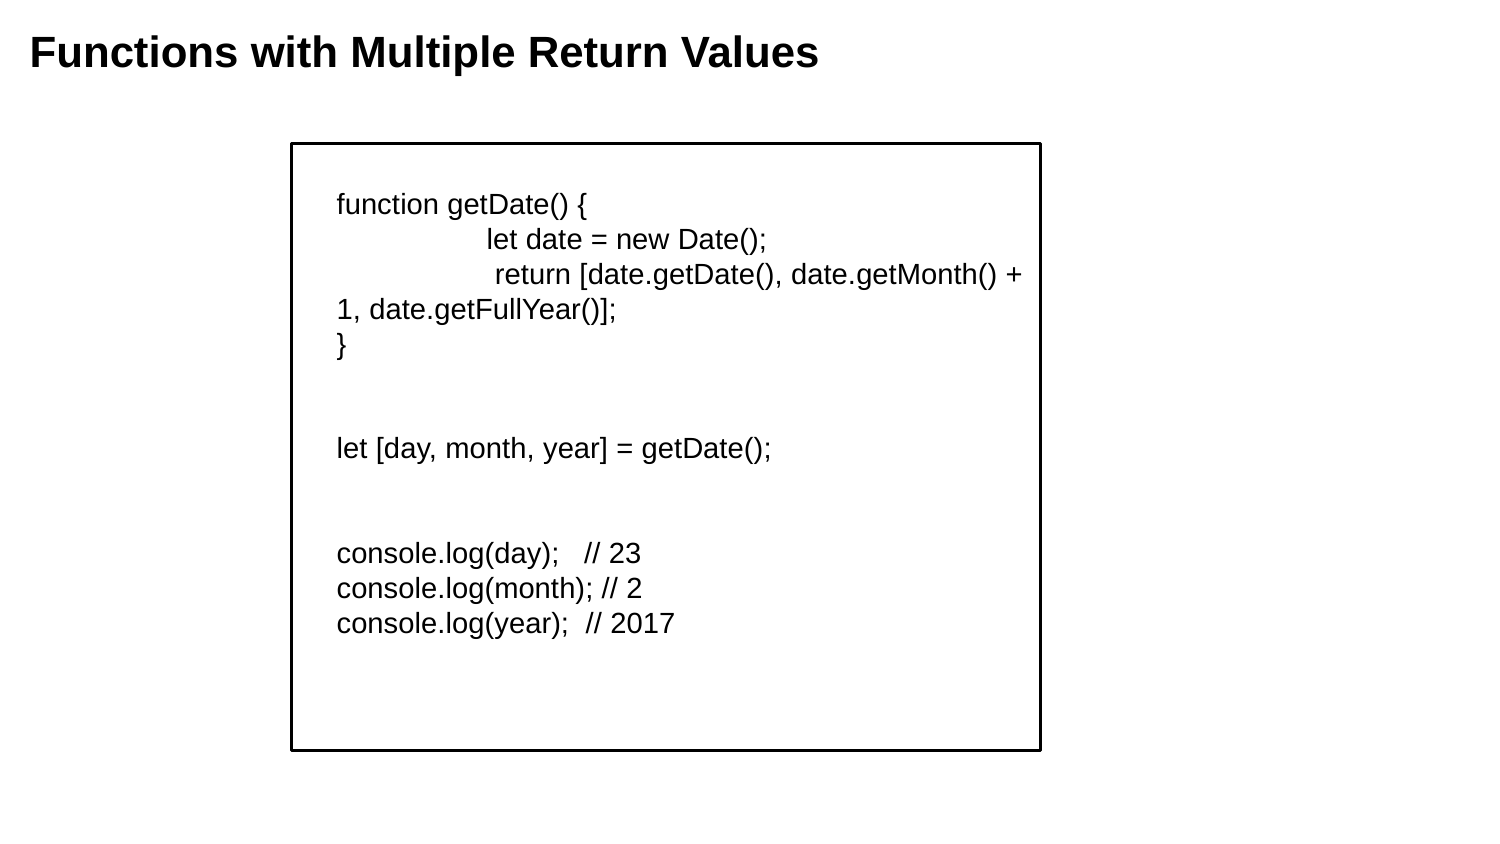

Functions with Multiple Return Values
function getDate() {
  	let date = new Date();
	 return [date.getDate(), date.getMonth() + 1, date.getFullYear()];
}

let [day, month, year] = getDate();

console.log(day);   // 23
console.log(month); // 2
console.log(year);  // 2017